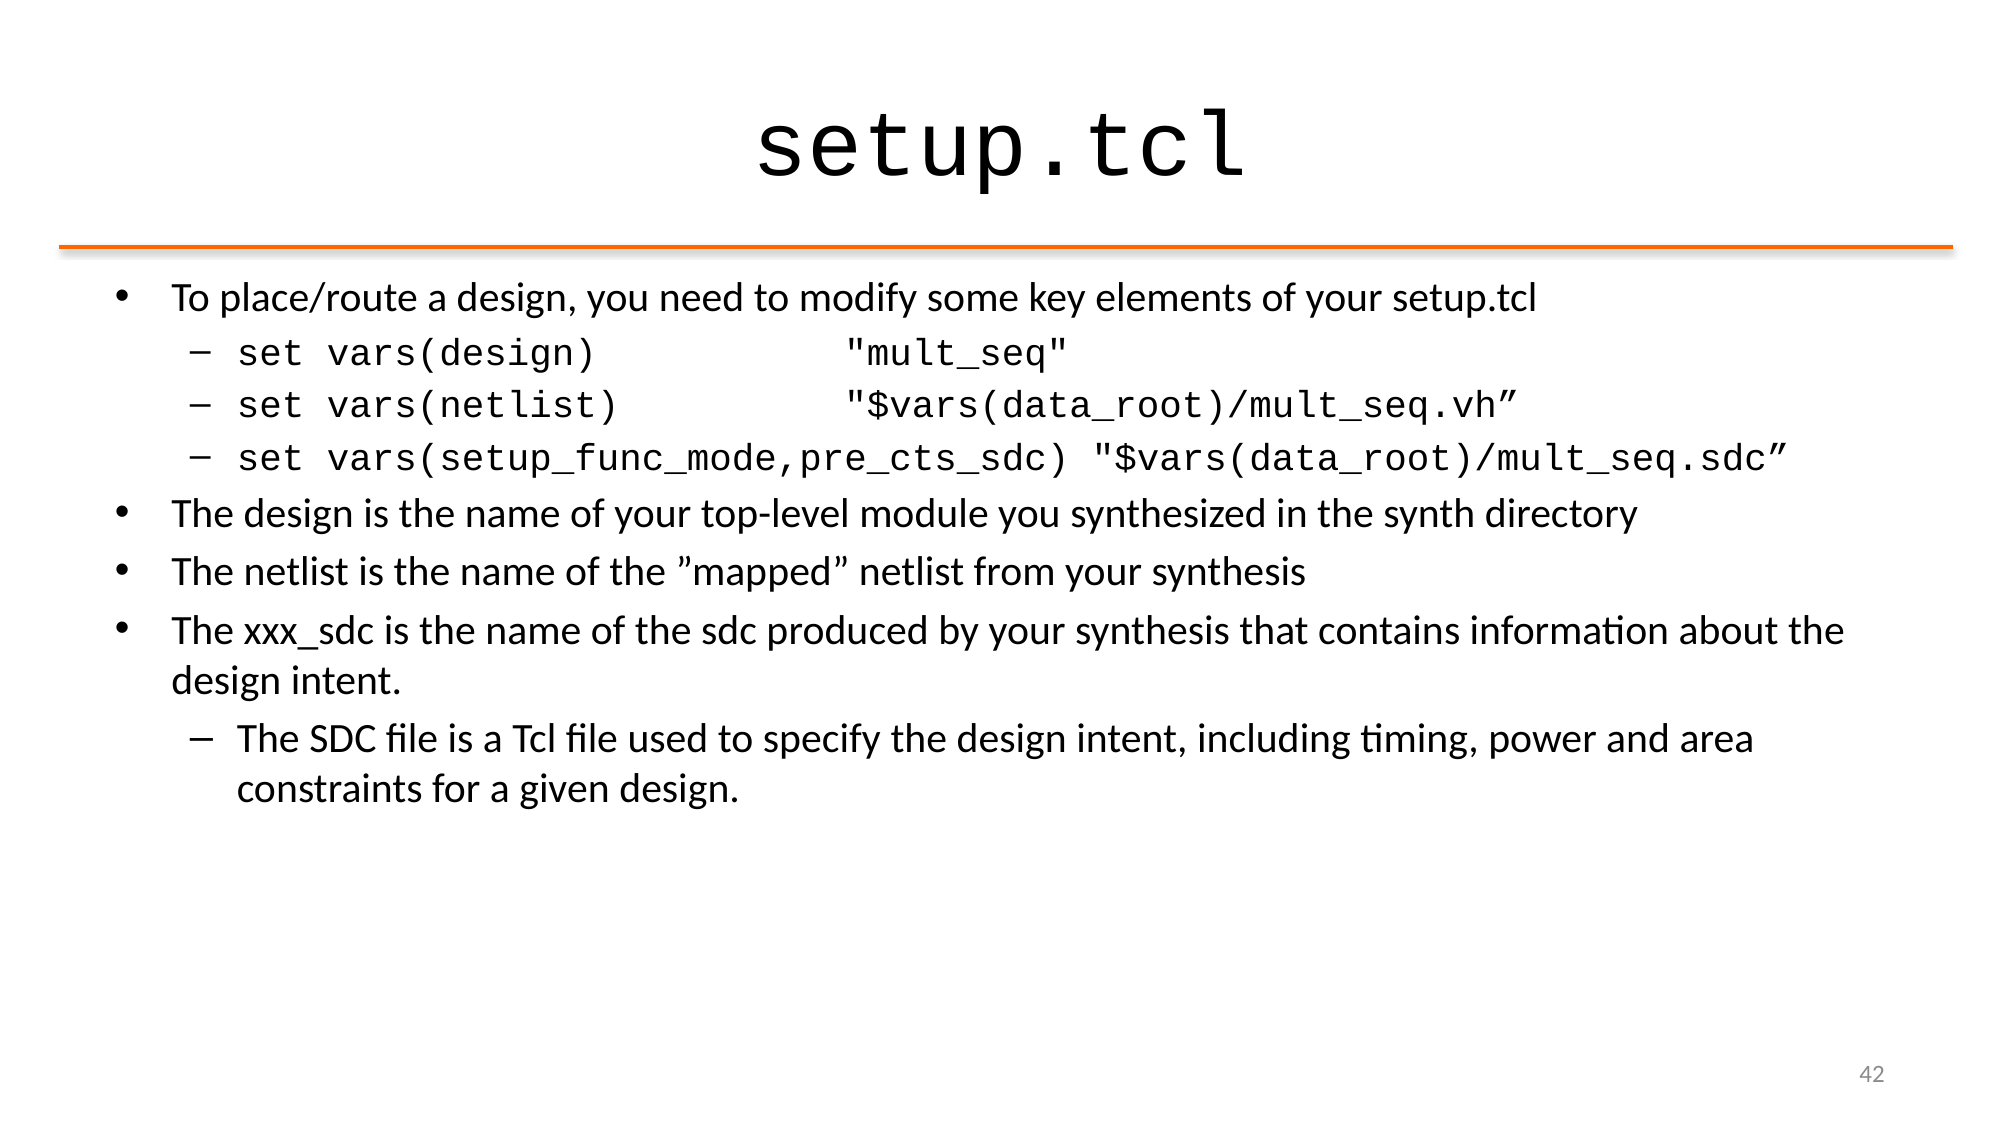

# setup.tcl
To place/route a design, you need to modify some key elements of your setup.tcl
set vars(design)           "mult_seq"
set vars(netlist)          "$vars(data_root)/mult_seq.vh”
set vars(setup_func_mode,pre_cts_sdc) "$vars(data_root)/mult_seq.sdc”
The design is the name of your top-level module you synthesized in the synth directory
The netlist is the name of the ”mapped” netlist from your synthesis
The xxx_sdc is the name of the sdc produced by your synthesis that contains information about the design intent.
The SDC file is a Tcl file used to specify the design intent, including timing, power and area constraints for a given design.
42